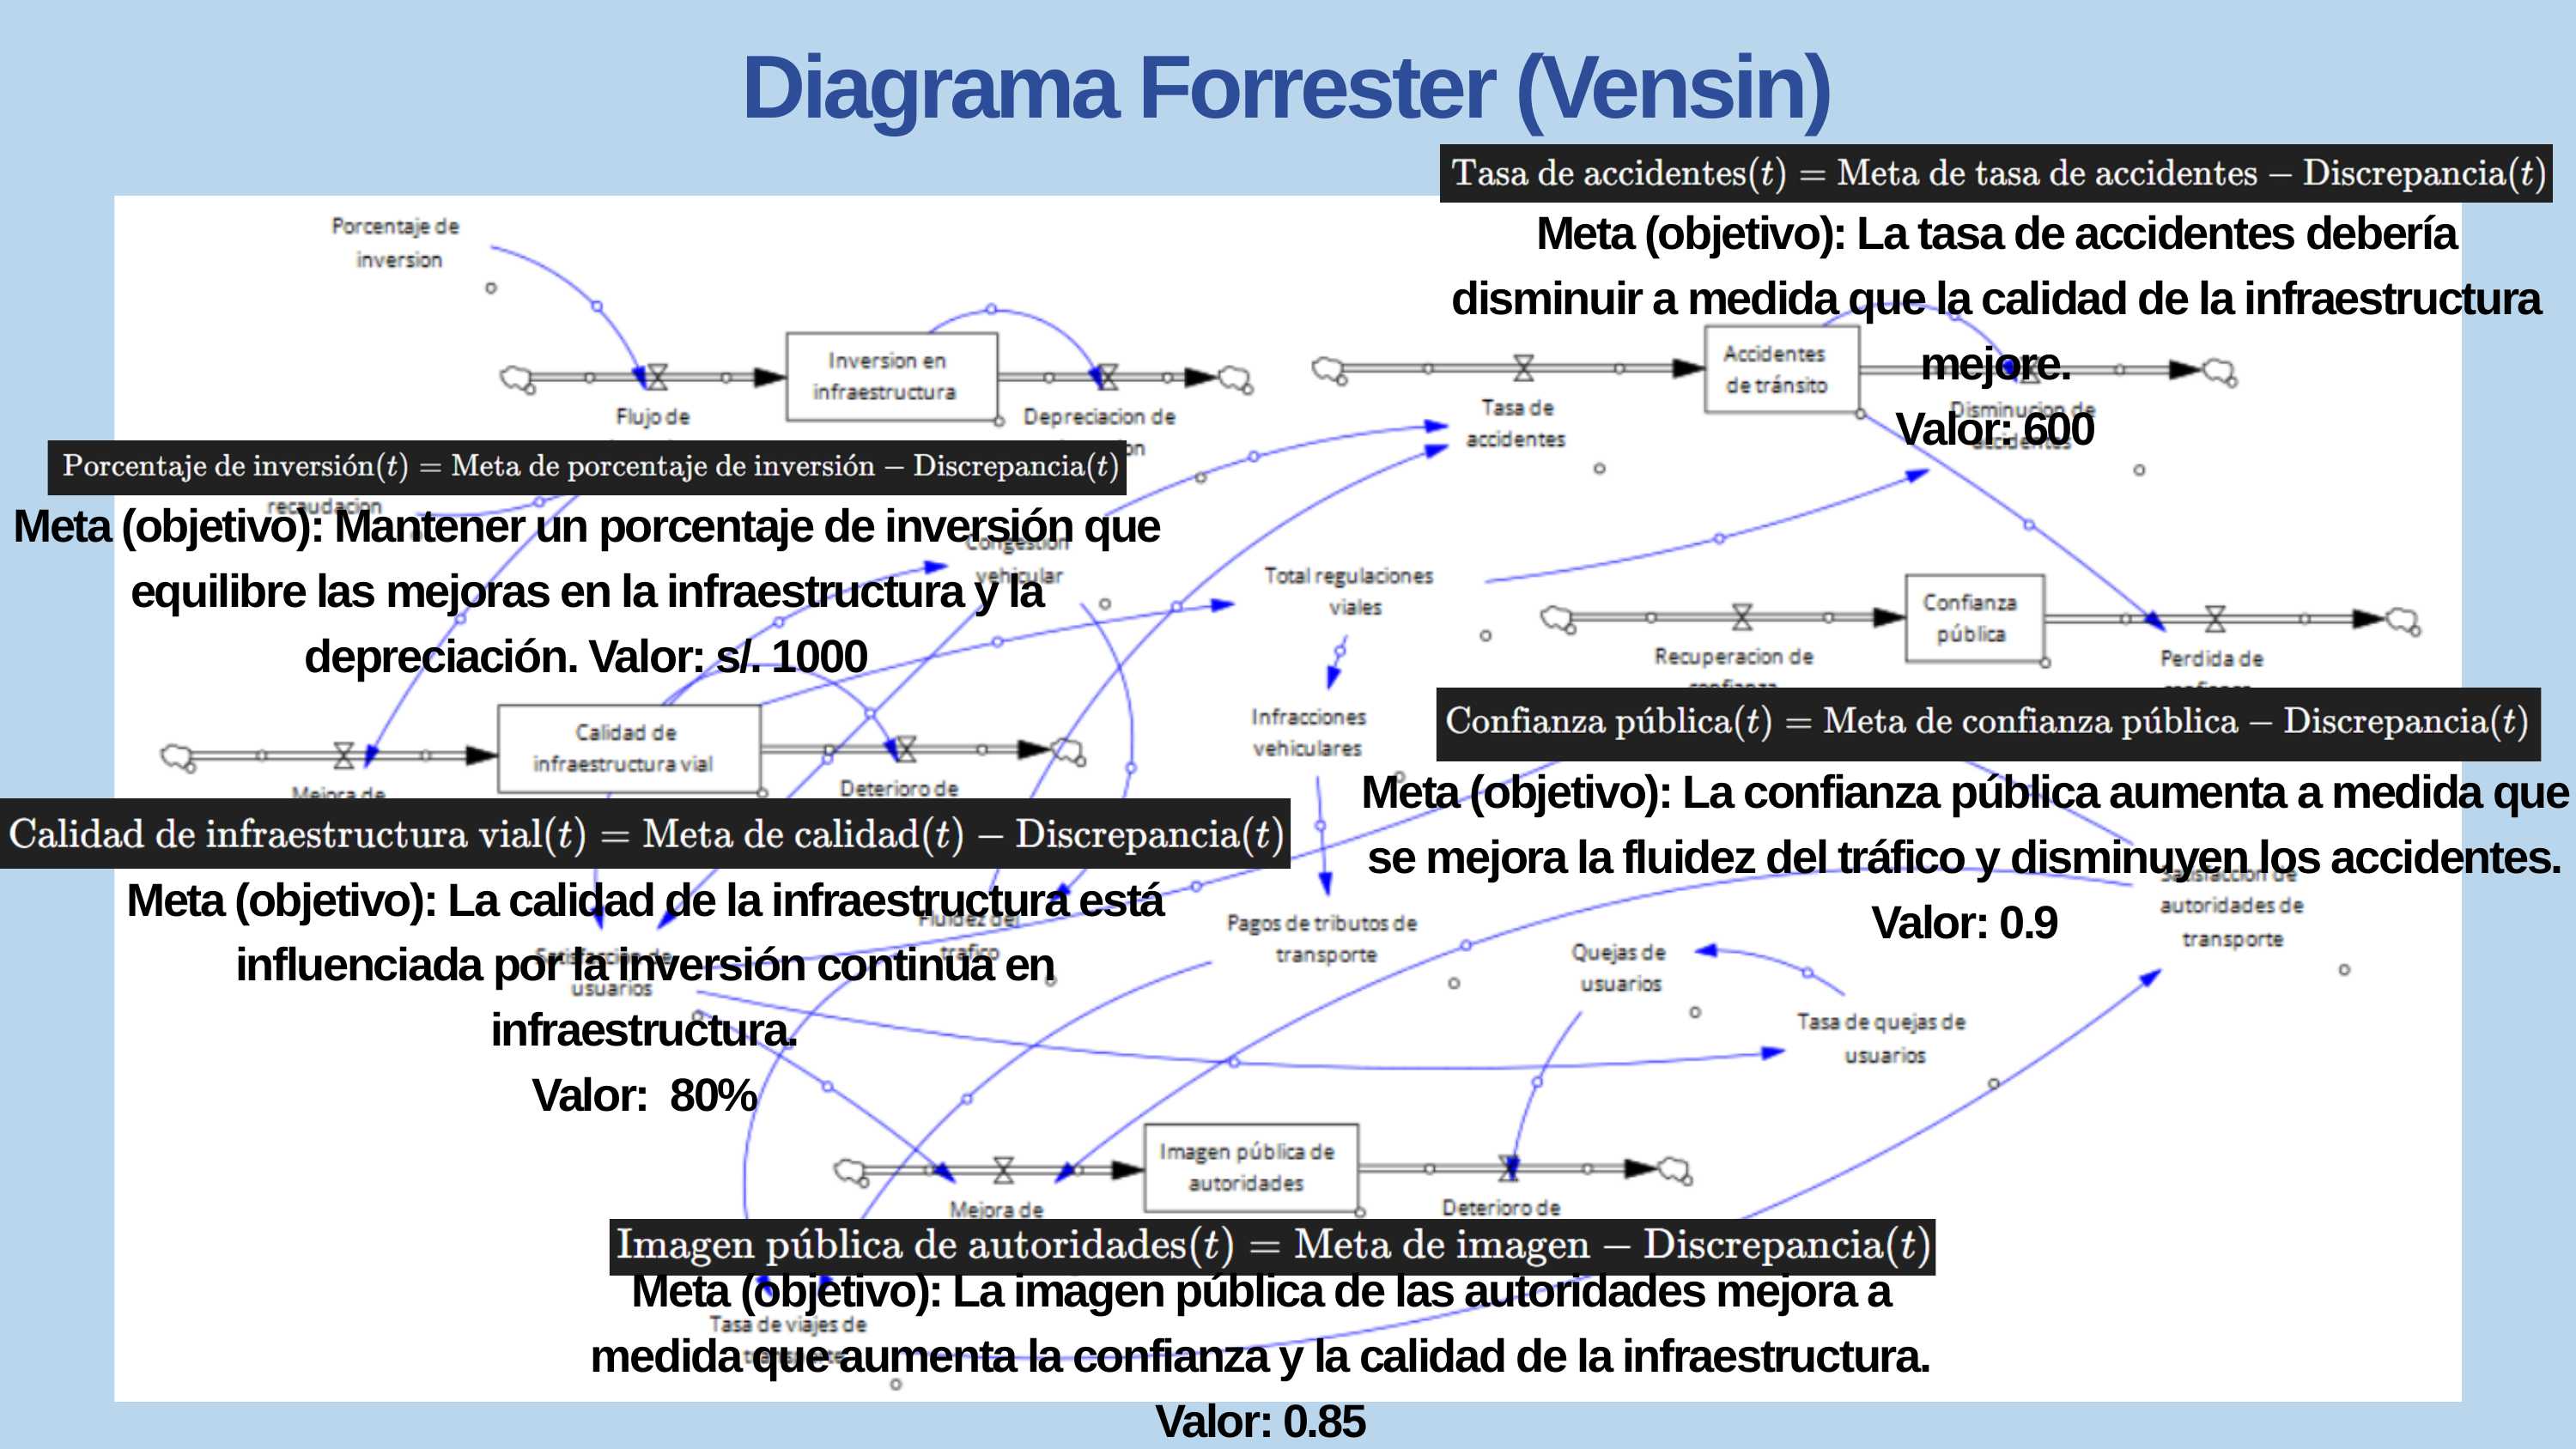

Diagrama Forrester (Vensin)

Meta (objetivo): La tasa de accidentes debería disminuir a medida que la calidad de la infraestructura mejore.
Valor: 600

Meta (objetivo): Mantener un porcentaje de inversión que equilibre las mejoras en la infraestructura y la depreciación. Valor: s/. 1000

Meta (objetivo): La confianza pública aumenta a medida que se mejora la fluidez del tráfico y disminuyen los accidentes.
Valor: 0.9

Meta (objetivo): La calidad de la infraestructura está influenciada por la inversión continua en infraestructura.
Valor:  80%

Meta (objetivo): La imagen pública de las autoridades mejora a medida que aumenta la confianza y la calidad de la infraestructura.
Valor: 0.85